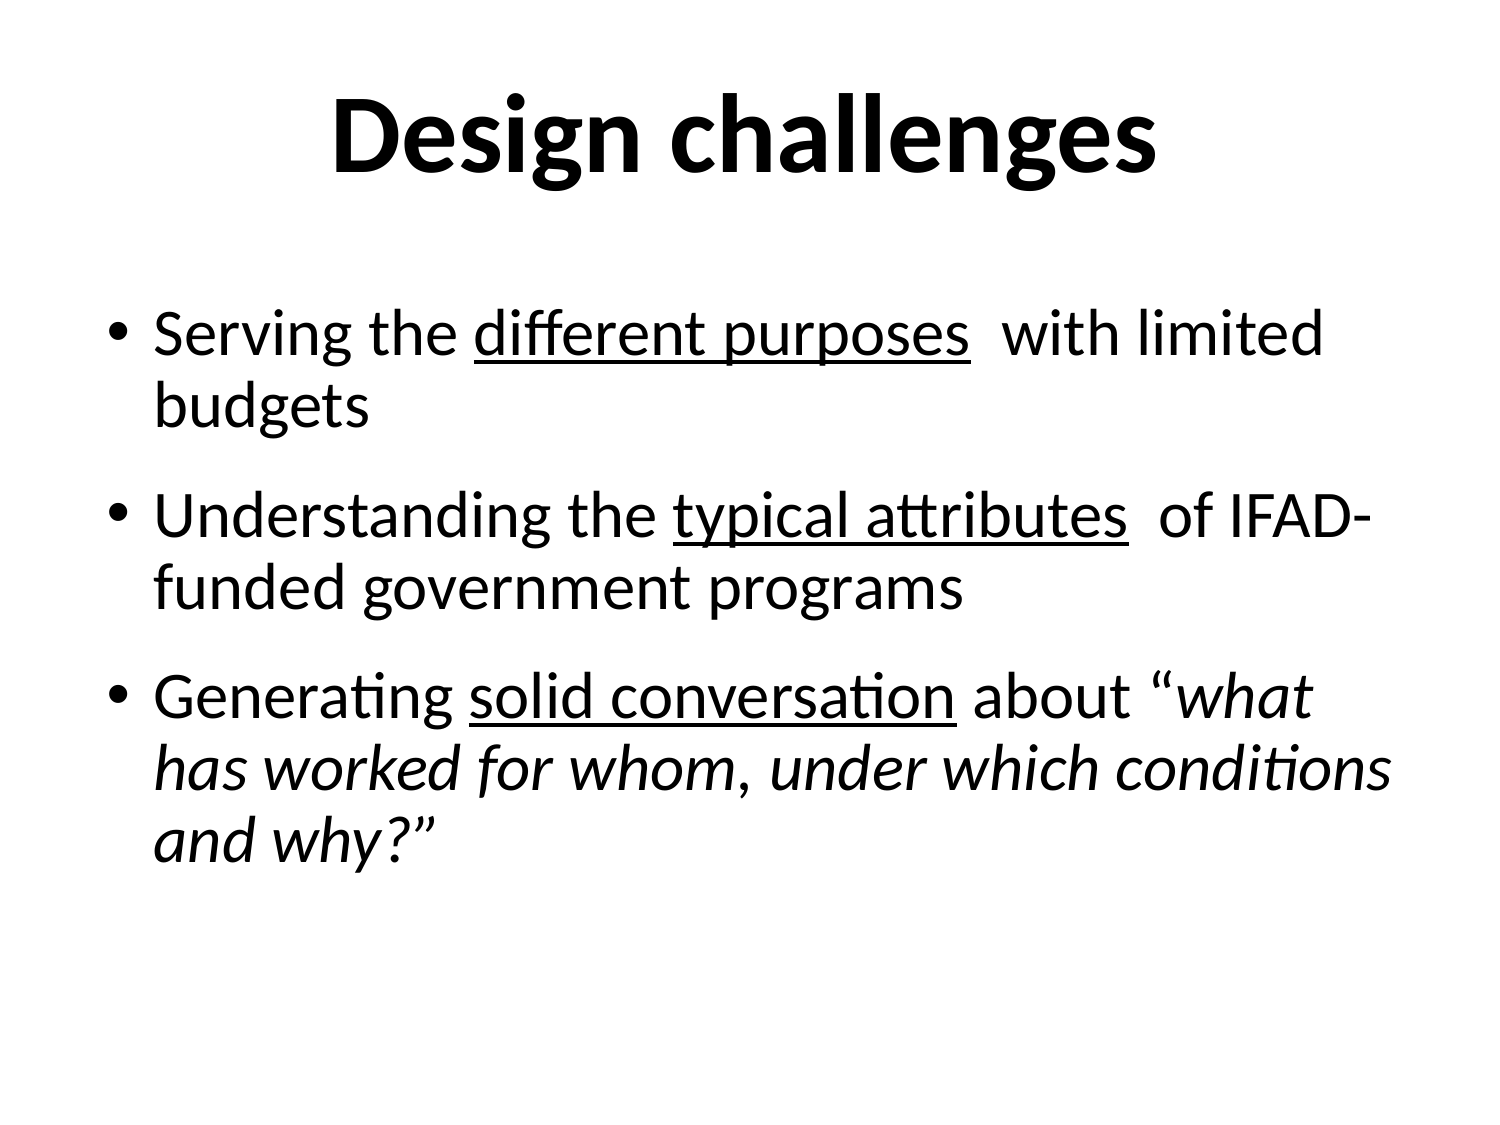

# Design challenges
Serving the different purposes  with limited budgets
Understanding the typical attributes  of IFAD-funded government programs
Generating solid conversation about “what has worked for whom, under which conditions and why?”